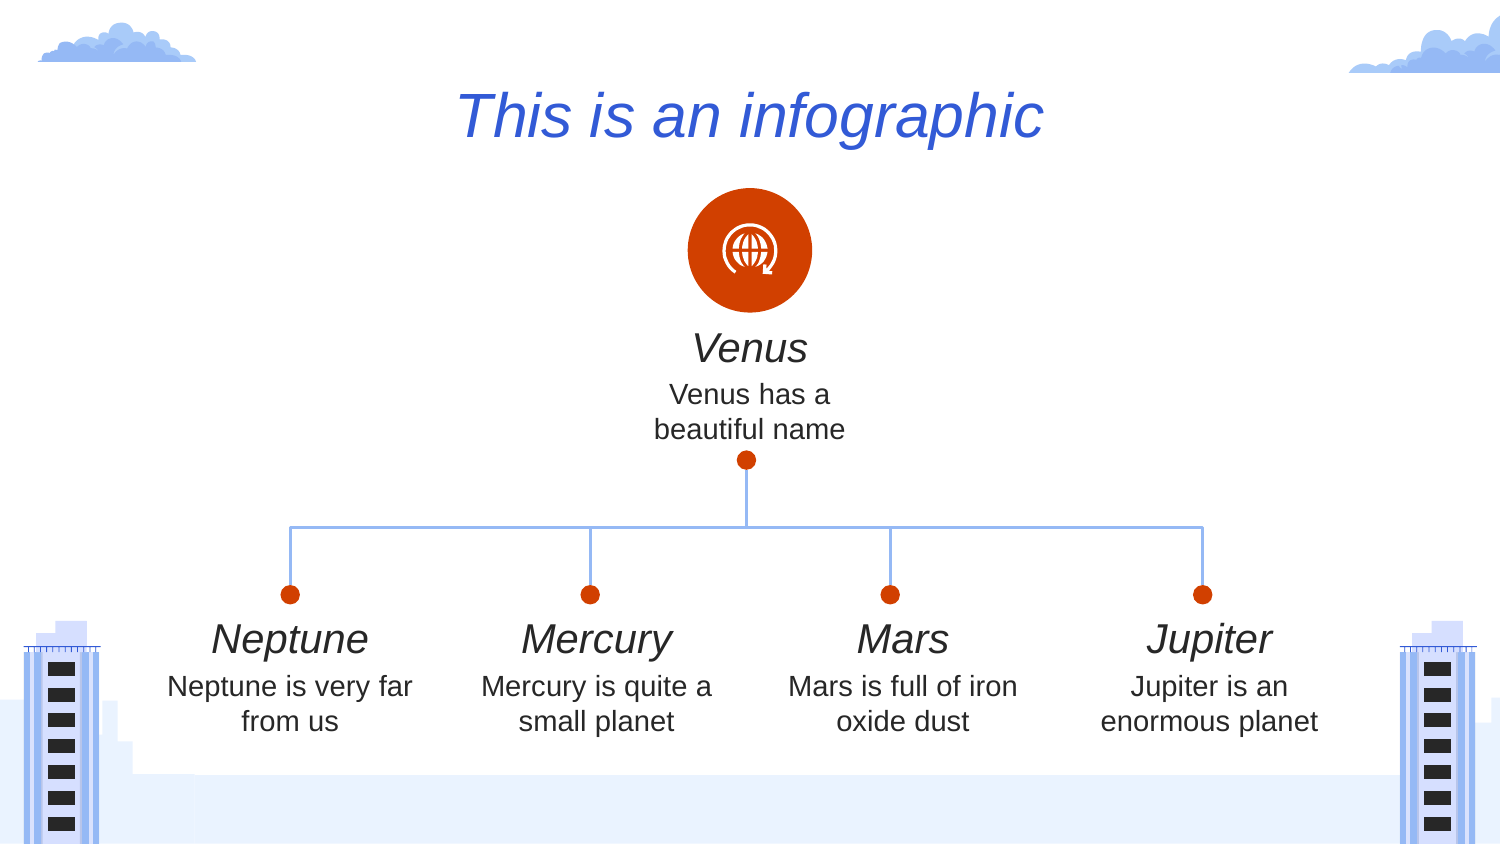

# This is an infographic

Venus
Venus has a beautiful name

Neptune
Mercury
Mars
Jupiter
Neptune is very far from us
Mercury is quite a small planet
Mars is full of iron oxide dust
Jupiter is an enormous planet